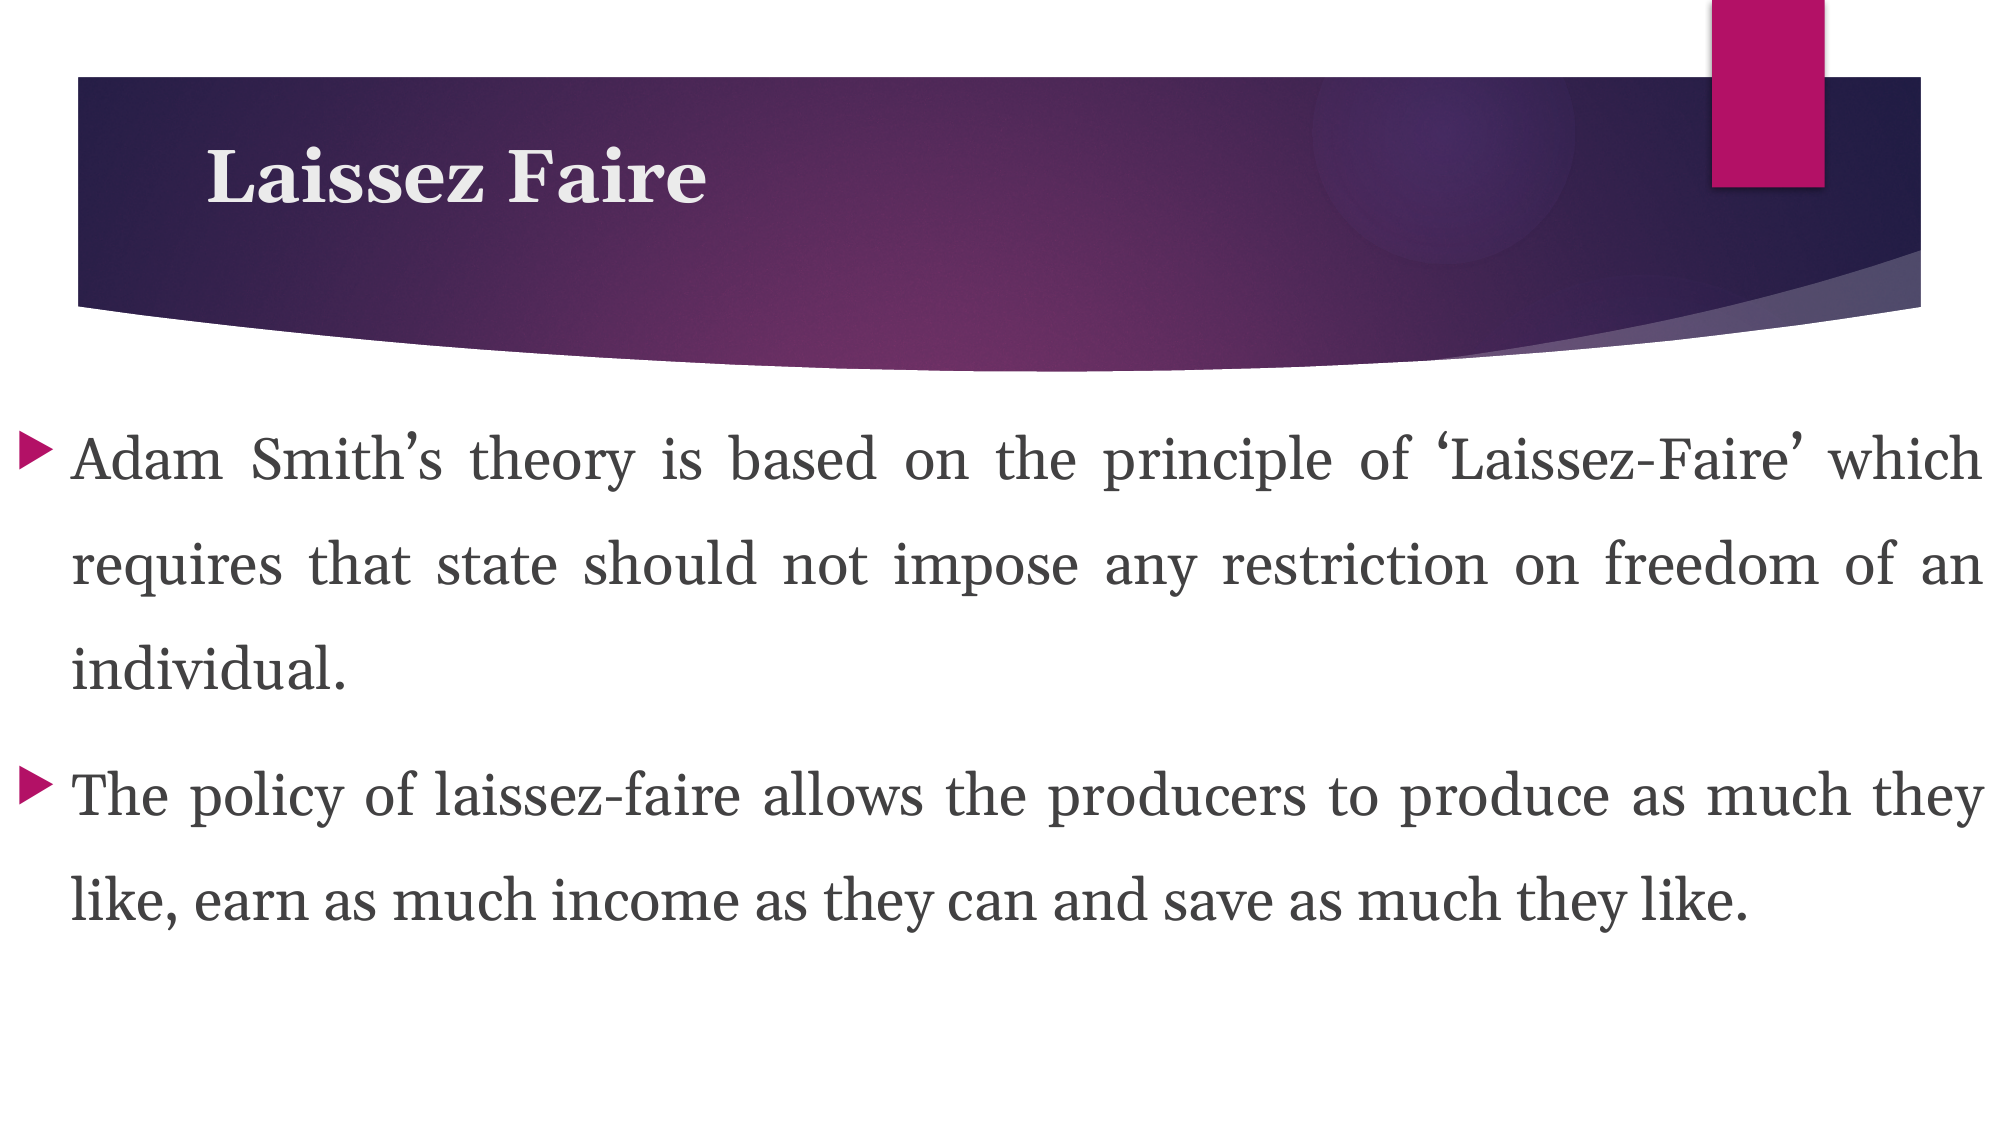

# Laissez Faire
Adam Smith’s theory is based on the principle of ‘Laissez-Faire’ which requires that state should not impose any restriction on freedom of an individual.
The policy of laissez-faire allows the producers to produce as much they like, earn as much income as they can and save as much they like.